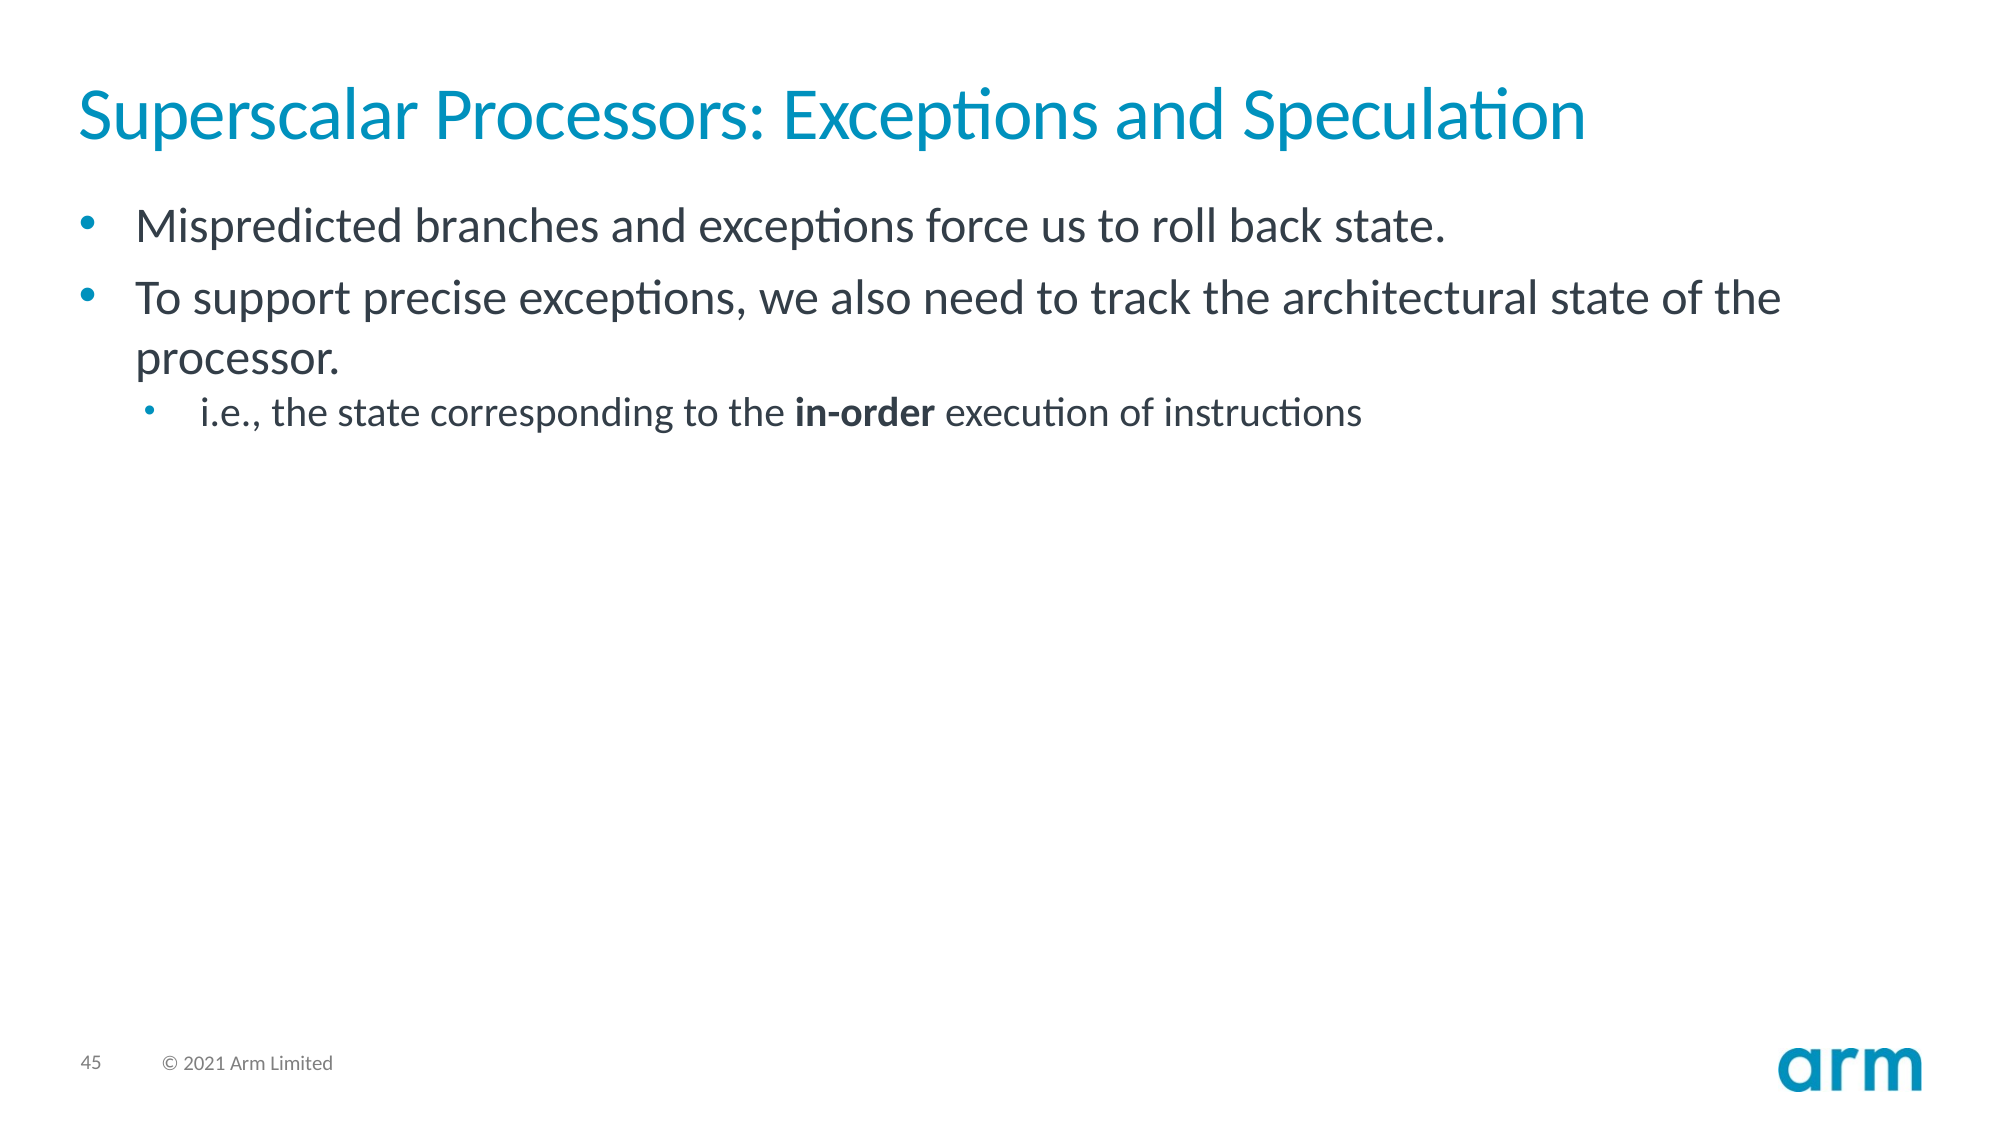

# Superscalar Processors: Exceptions and Speculation
Mispredicted branches and exceptions force us to roll back state.
To support precise exceptions, we also need to track the architectural state of the processor.
i.e., the state corresponding to the in-order execution of instructions